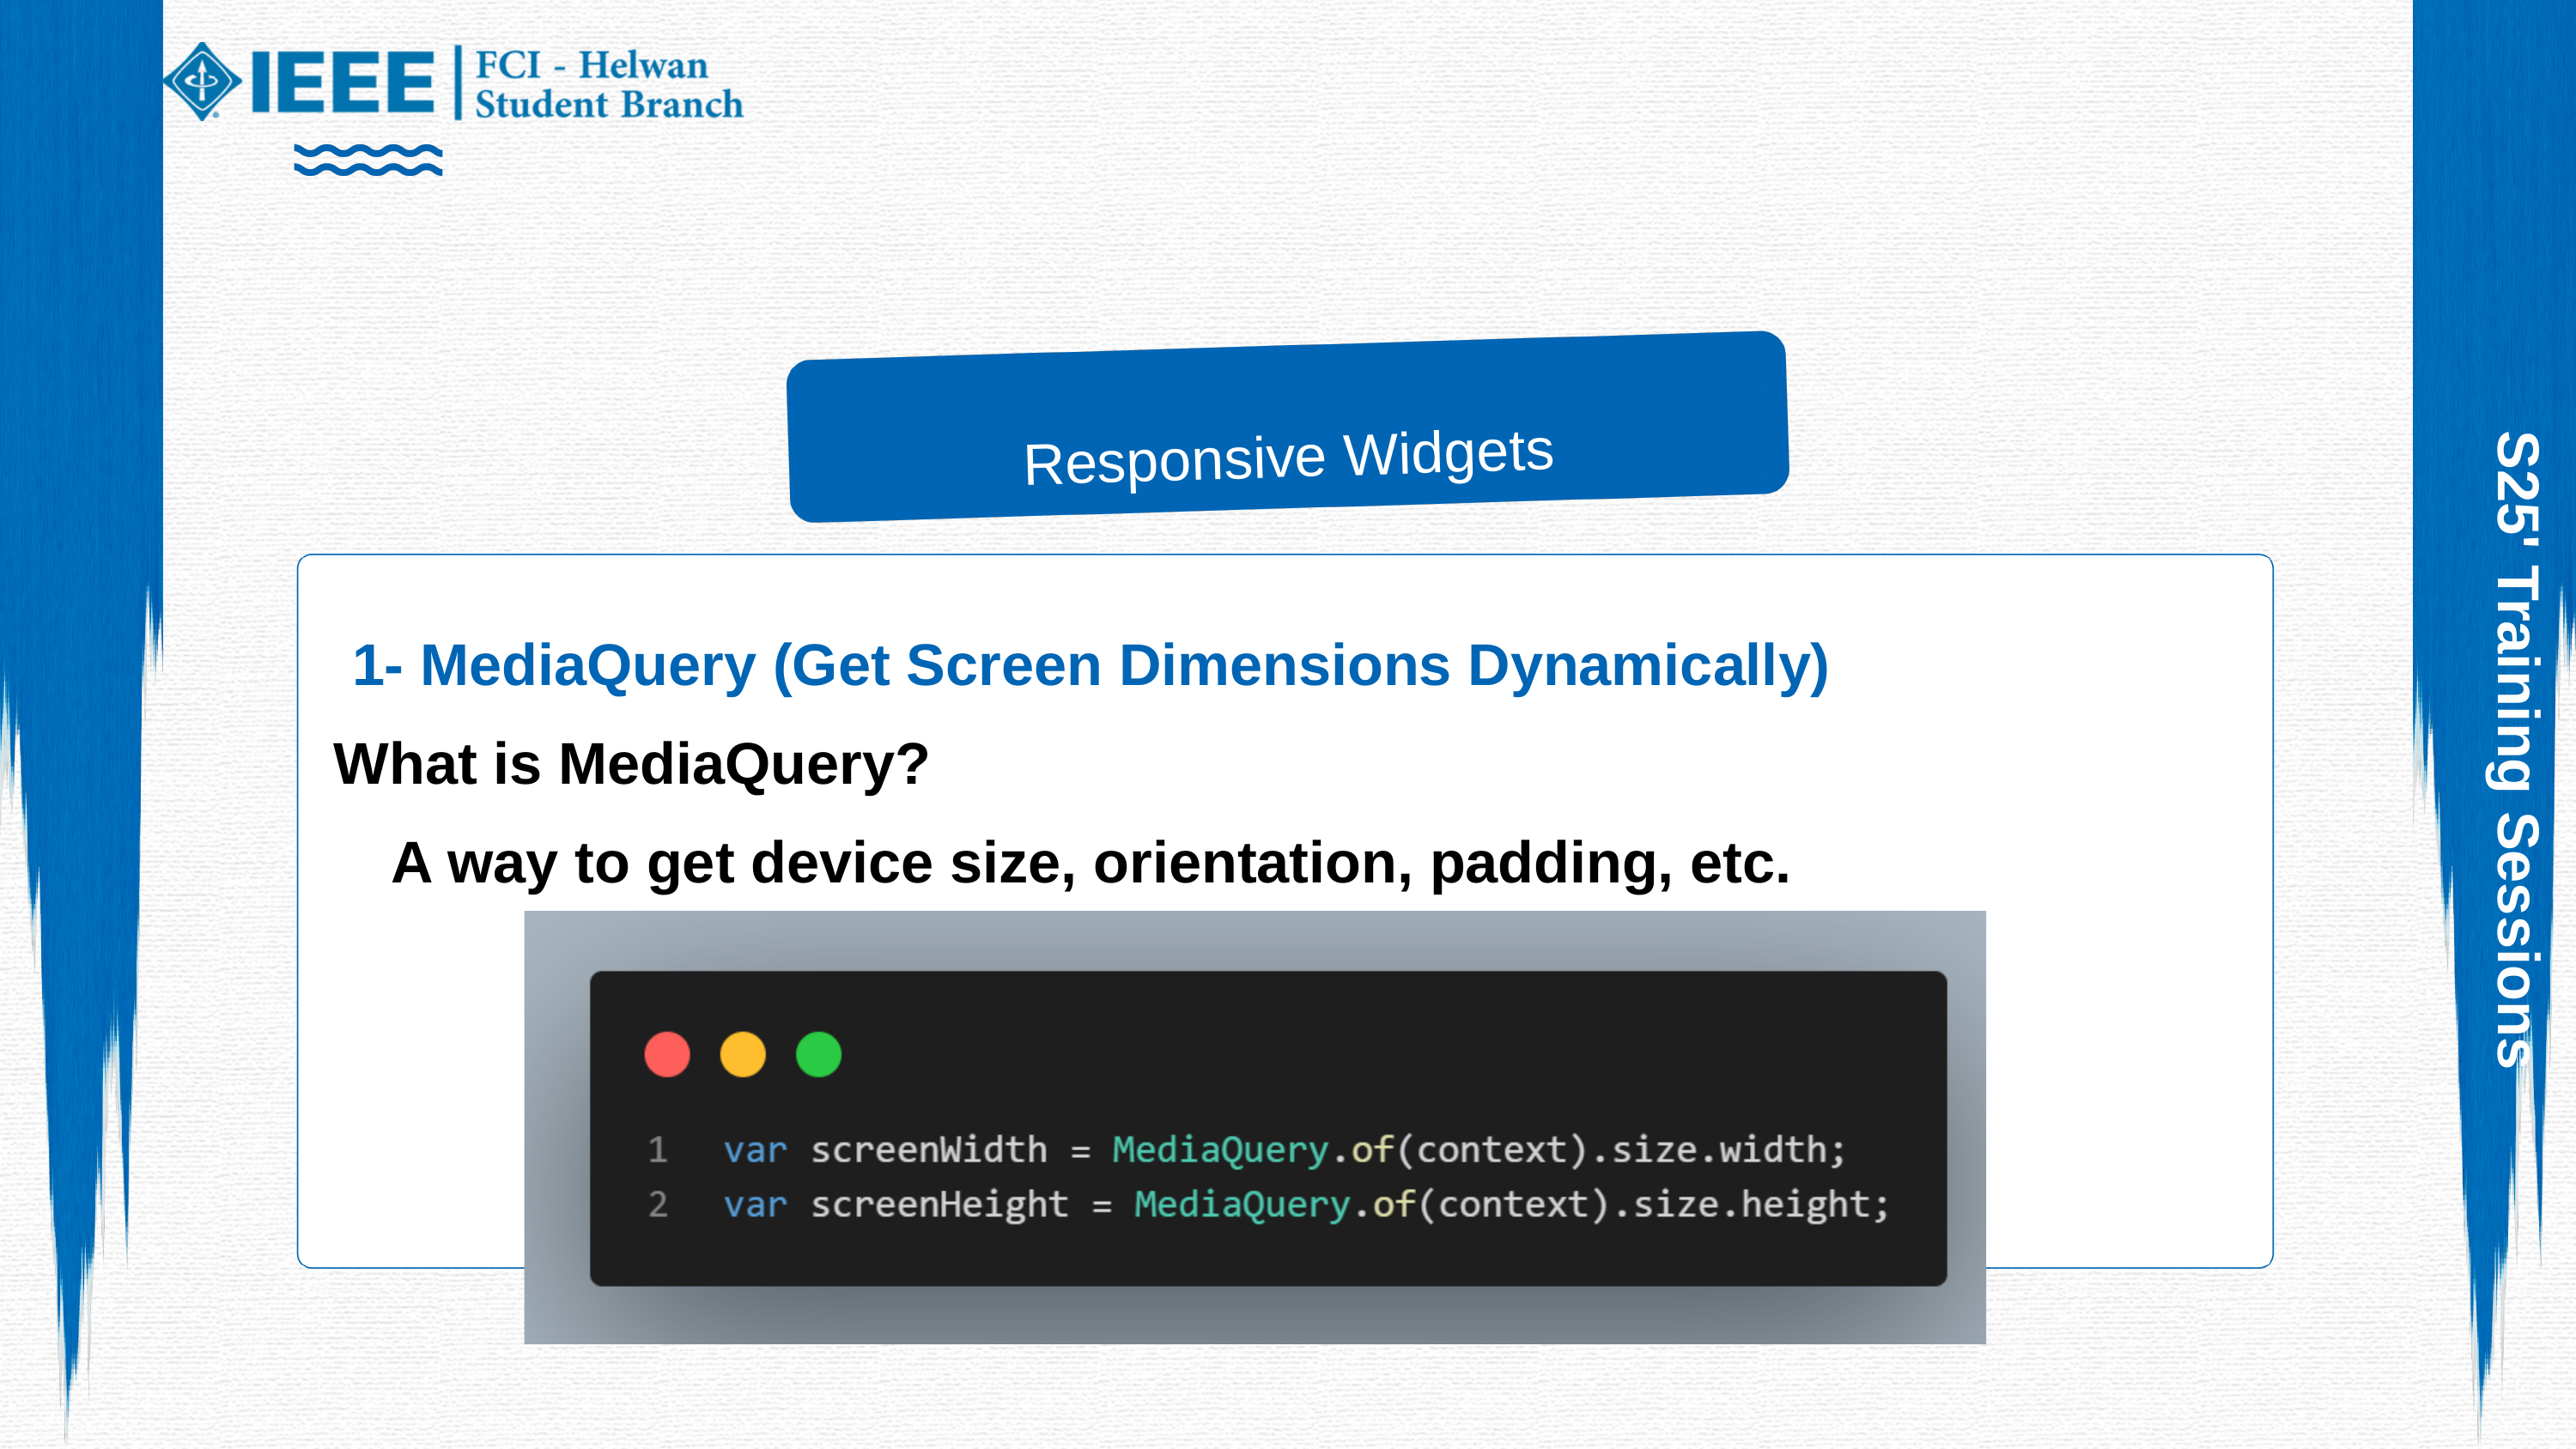

Responsive Widgets

1- MediaQuery (Get Screen Dimensions Dynamically)
What is MediaQuery?
A way to get device size, orientation, padding, etc.

S25' Training Sessions